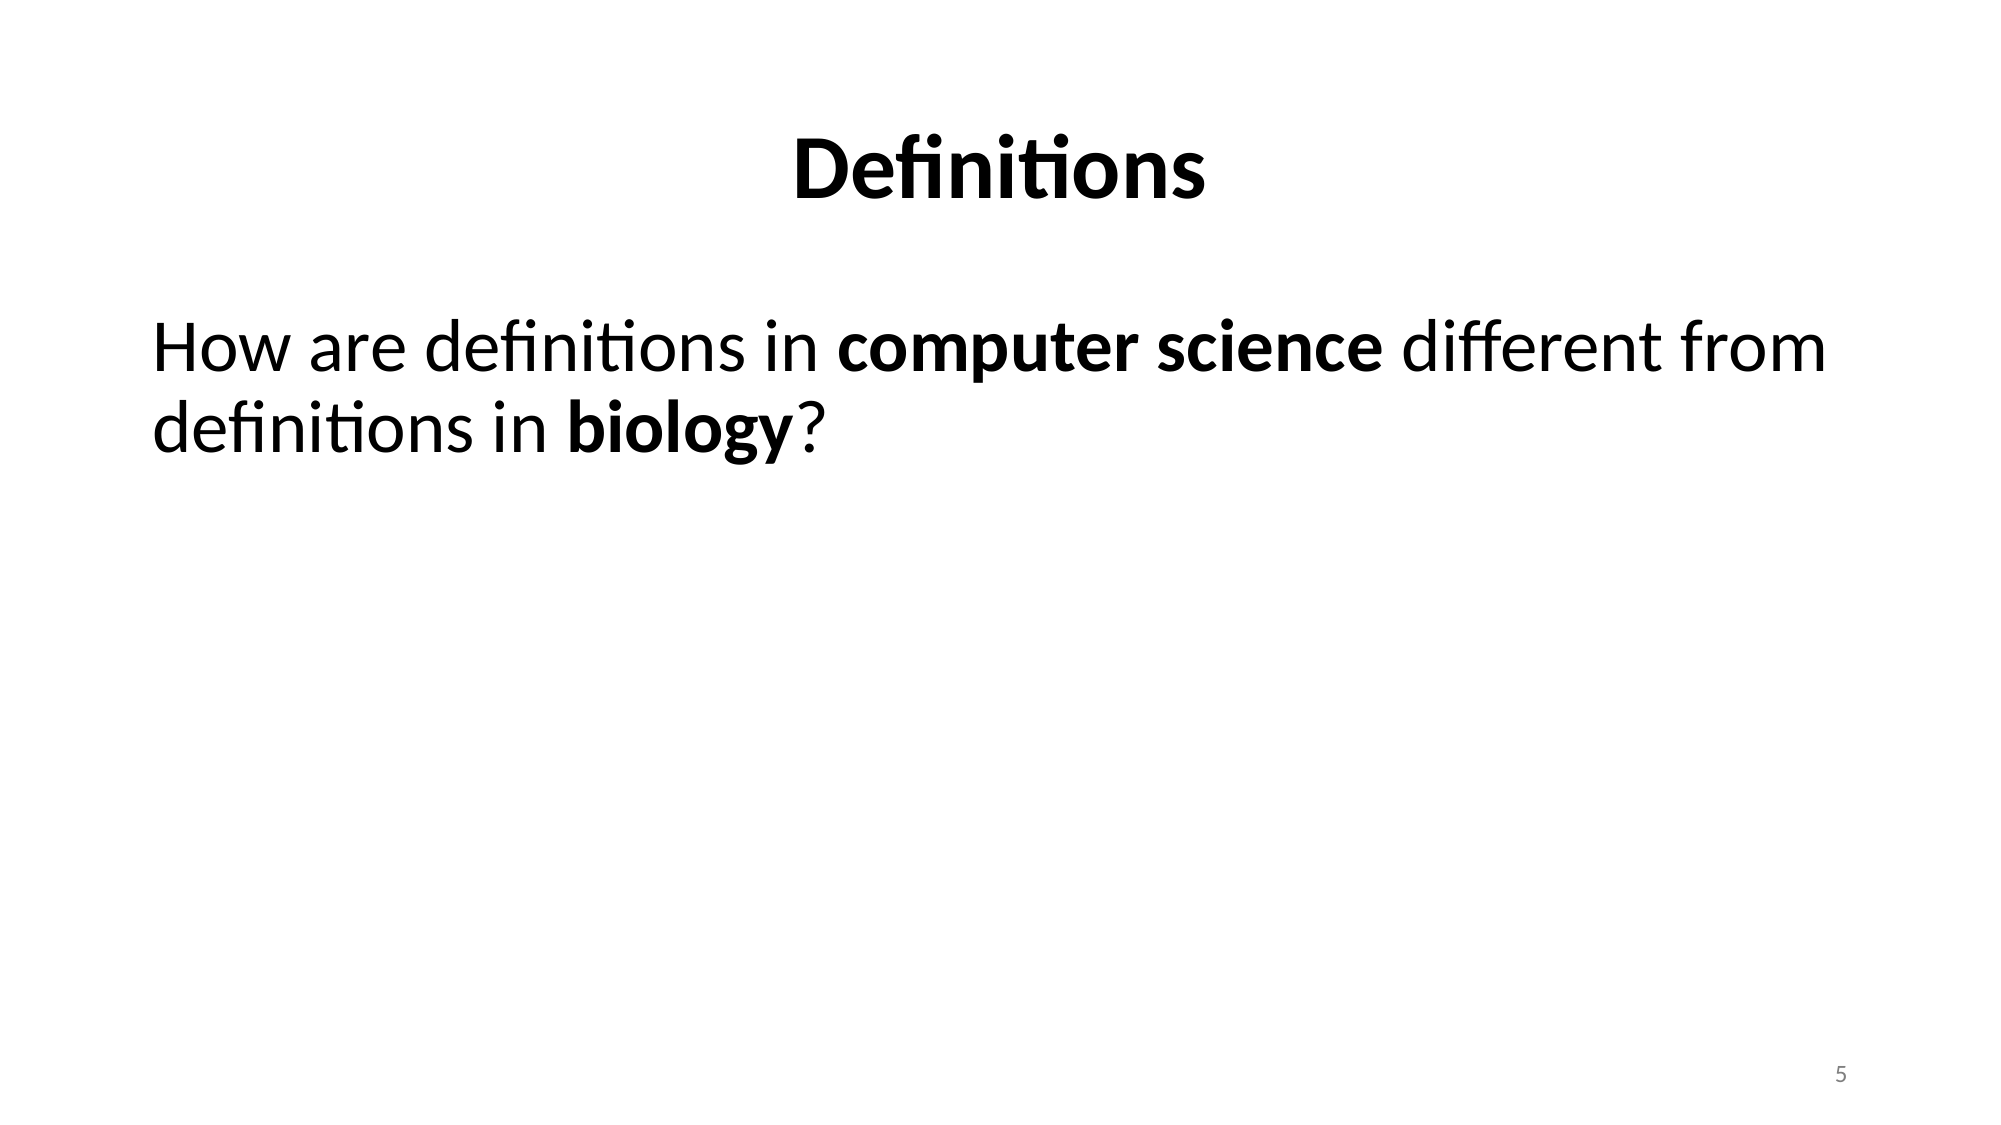

# Definitions
How are definitions in computer science different from definitions in biology?
5